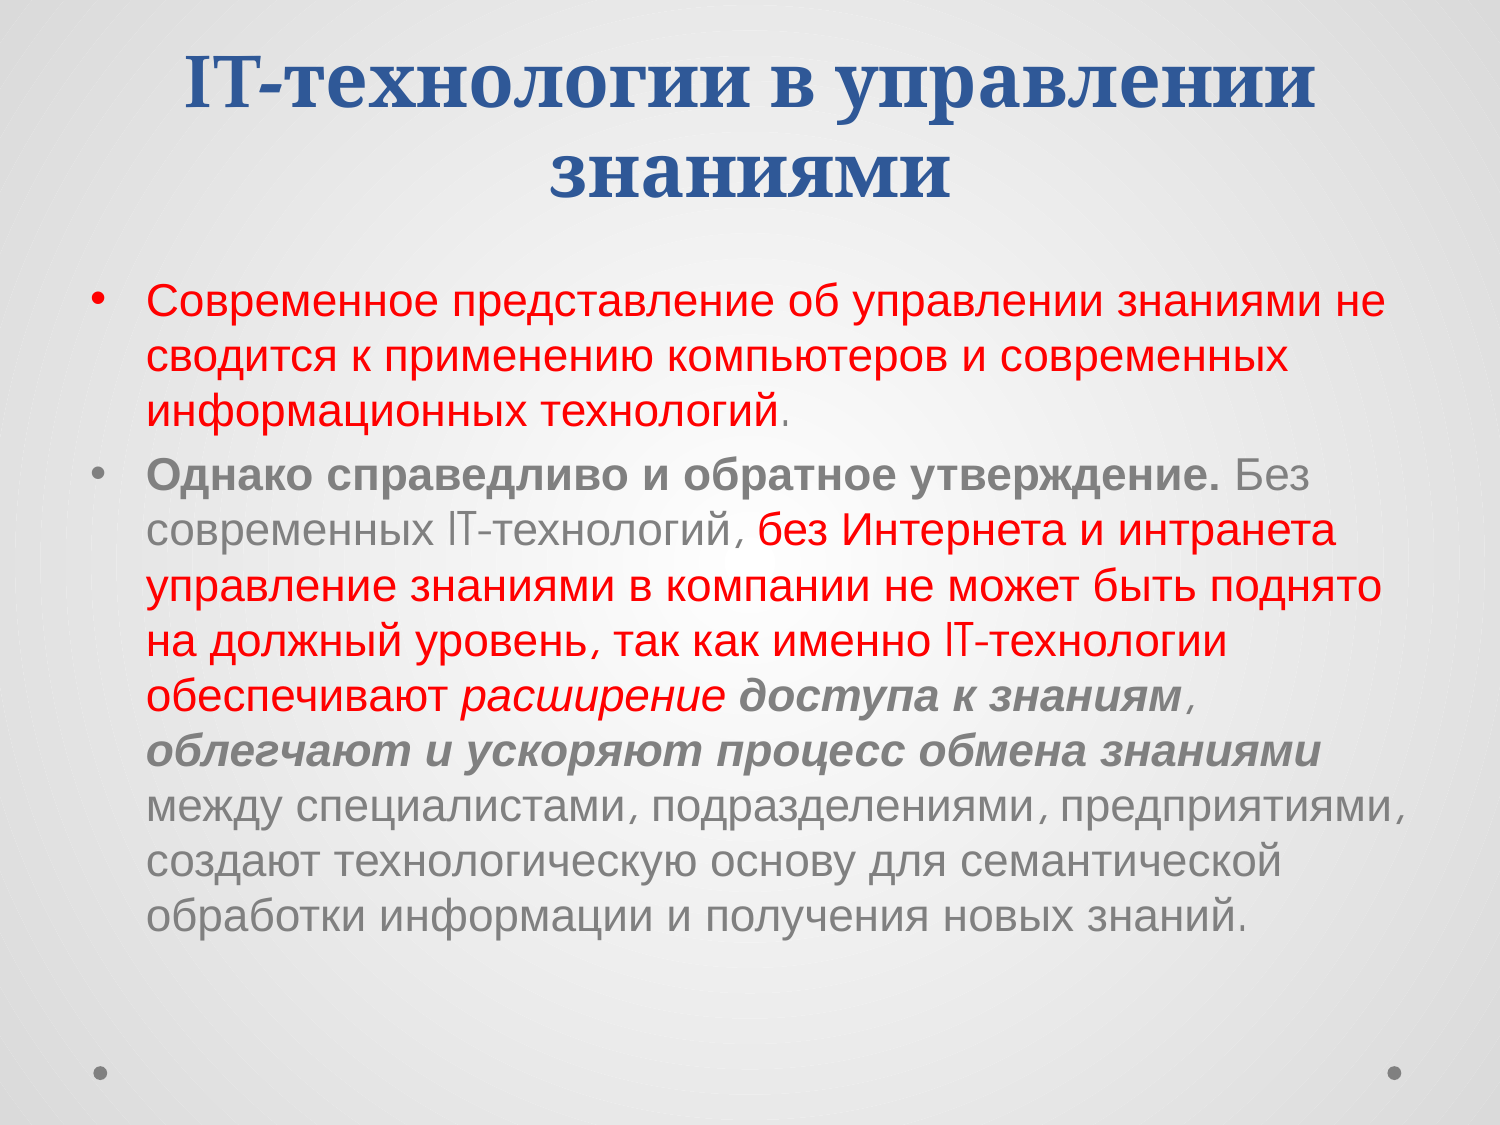

# IT-технологии в управлении знаниями
Современное представление об управлении знаниями не сводится к применению компьютеров и современных информационных технологий.
Однако справедливо и обратное утверждение. Без современных IT-технологий, без Интернета и интранета управление знаниями в компании не может быть поднято на должный уровень, так как именно IT-технологии обеспечивают расширение доступа к знаниям, облегчают и ускоряют процесс обмена знаниями между специалистами, подразделениями, предприятиями, создают технологическую основу для семантической обработки информации и получения новых знаний.